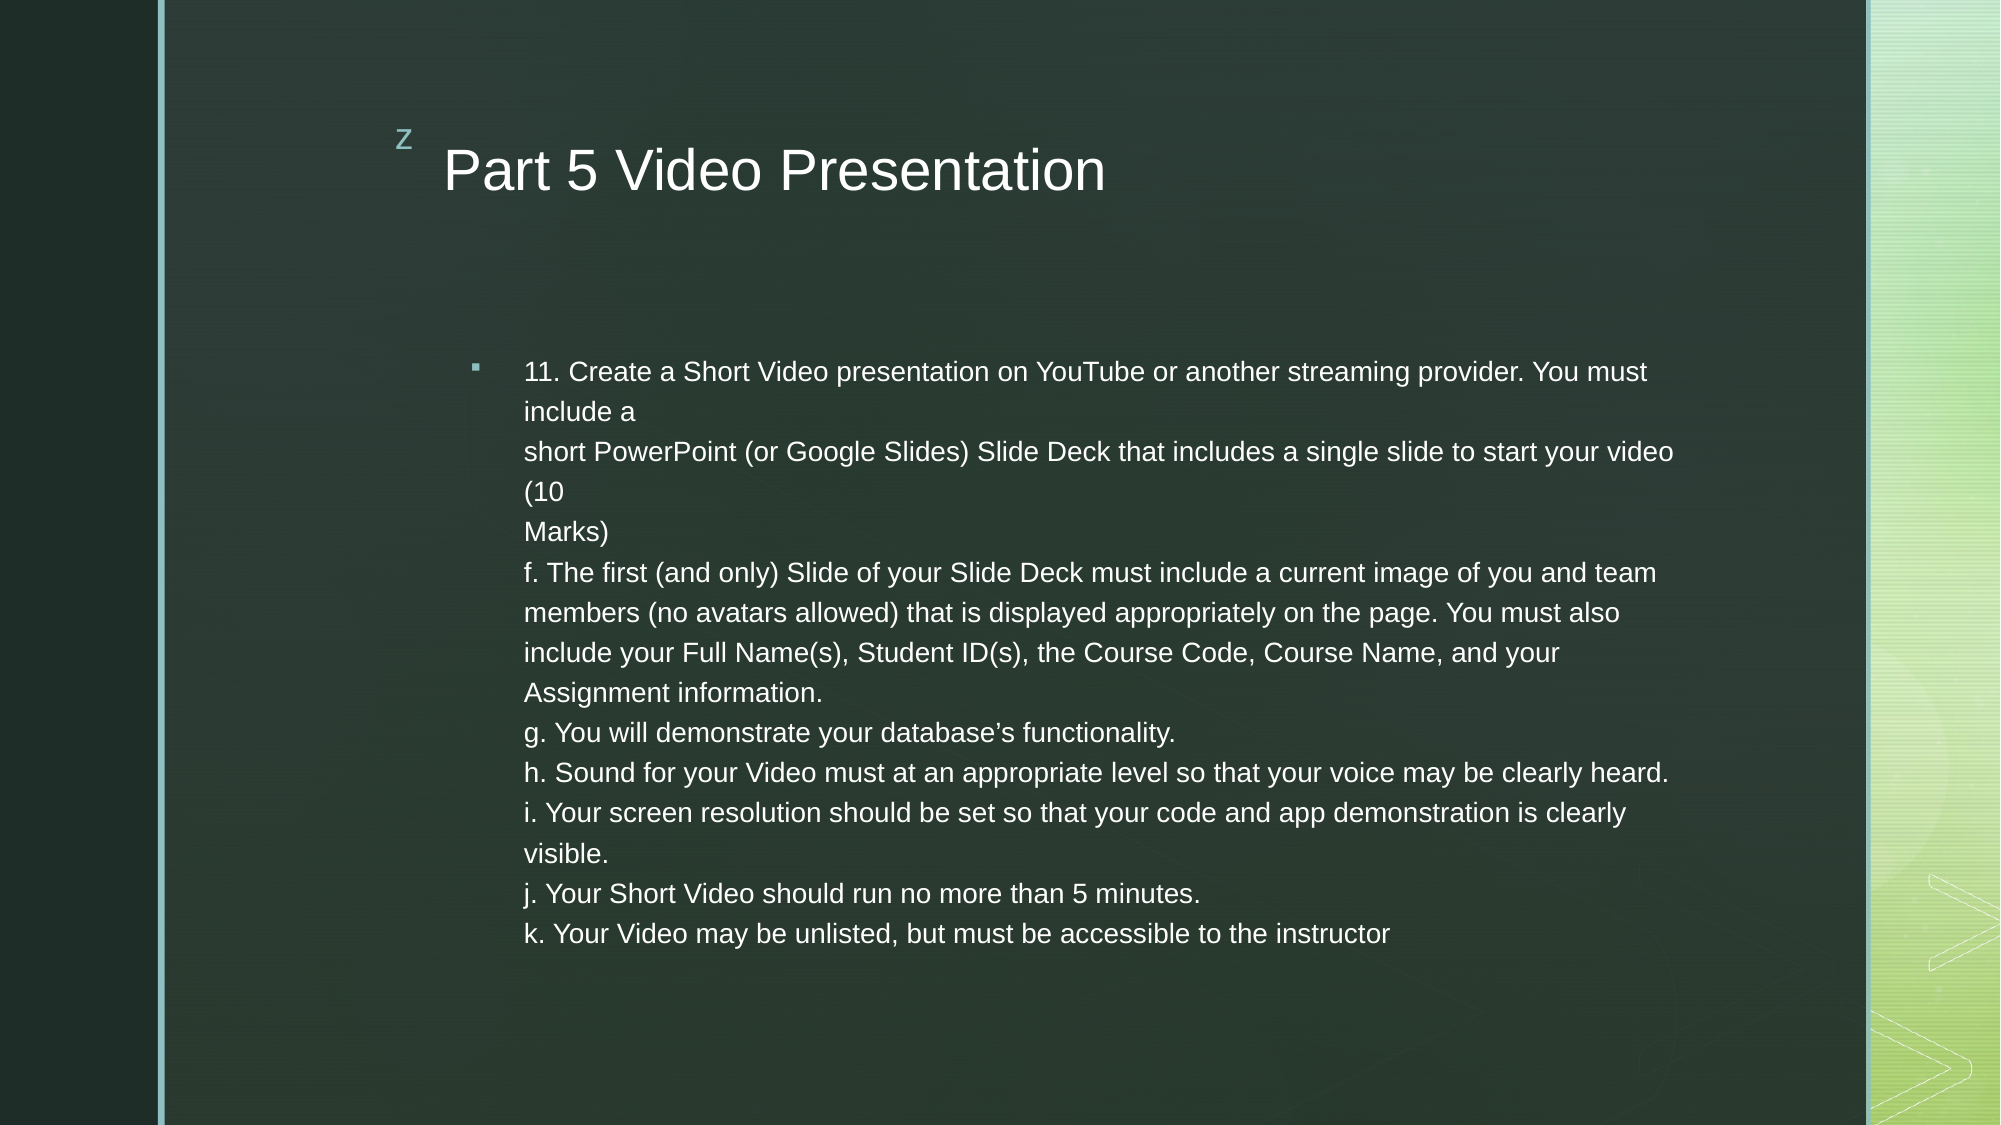

# Part 5 Video Presentation
11. Create a Short Video presentation on YouTube or another streaming provider. You must include a
short PowerPoint (or Google Slides) Slide Deck that includes a single slide to start your video (10
Marks)
f. The first (and only) Slide of your Slide Deck must include a current image of you and team
members (no avatars allowed) that is displayed appropriately on the page. You must also
include your Full Name(s), Student ID(s), the Course Code, Course Name, and your
Assignment information.
g. You will demonstrate your database’s functionality.
h. Sound for your Video must at an appropriate level so that your voice may be clearly heard.
i. Your screen resolution should be set so that your code and app demonstration is clearly
visible.
j. Your Short Video should run no more than 5 minutes.
k. Your Video may be unlisted, but must be accessible to the instructor